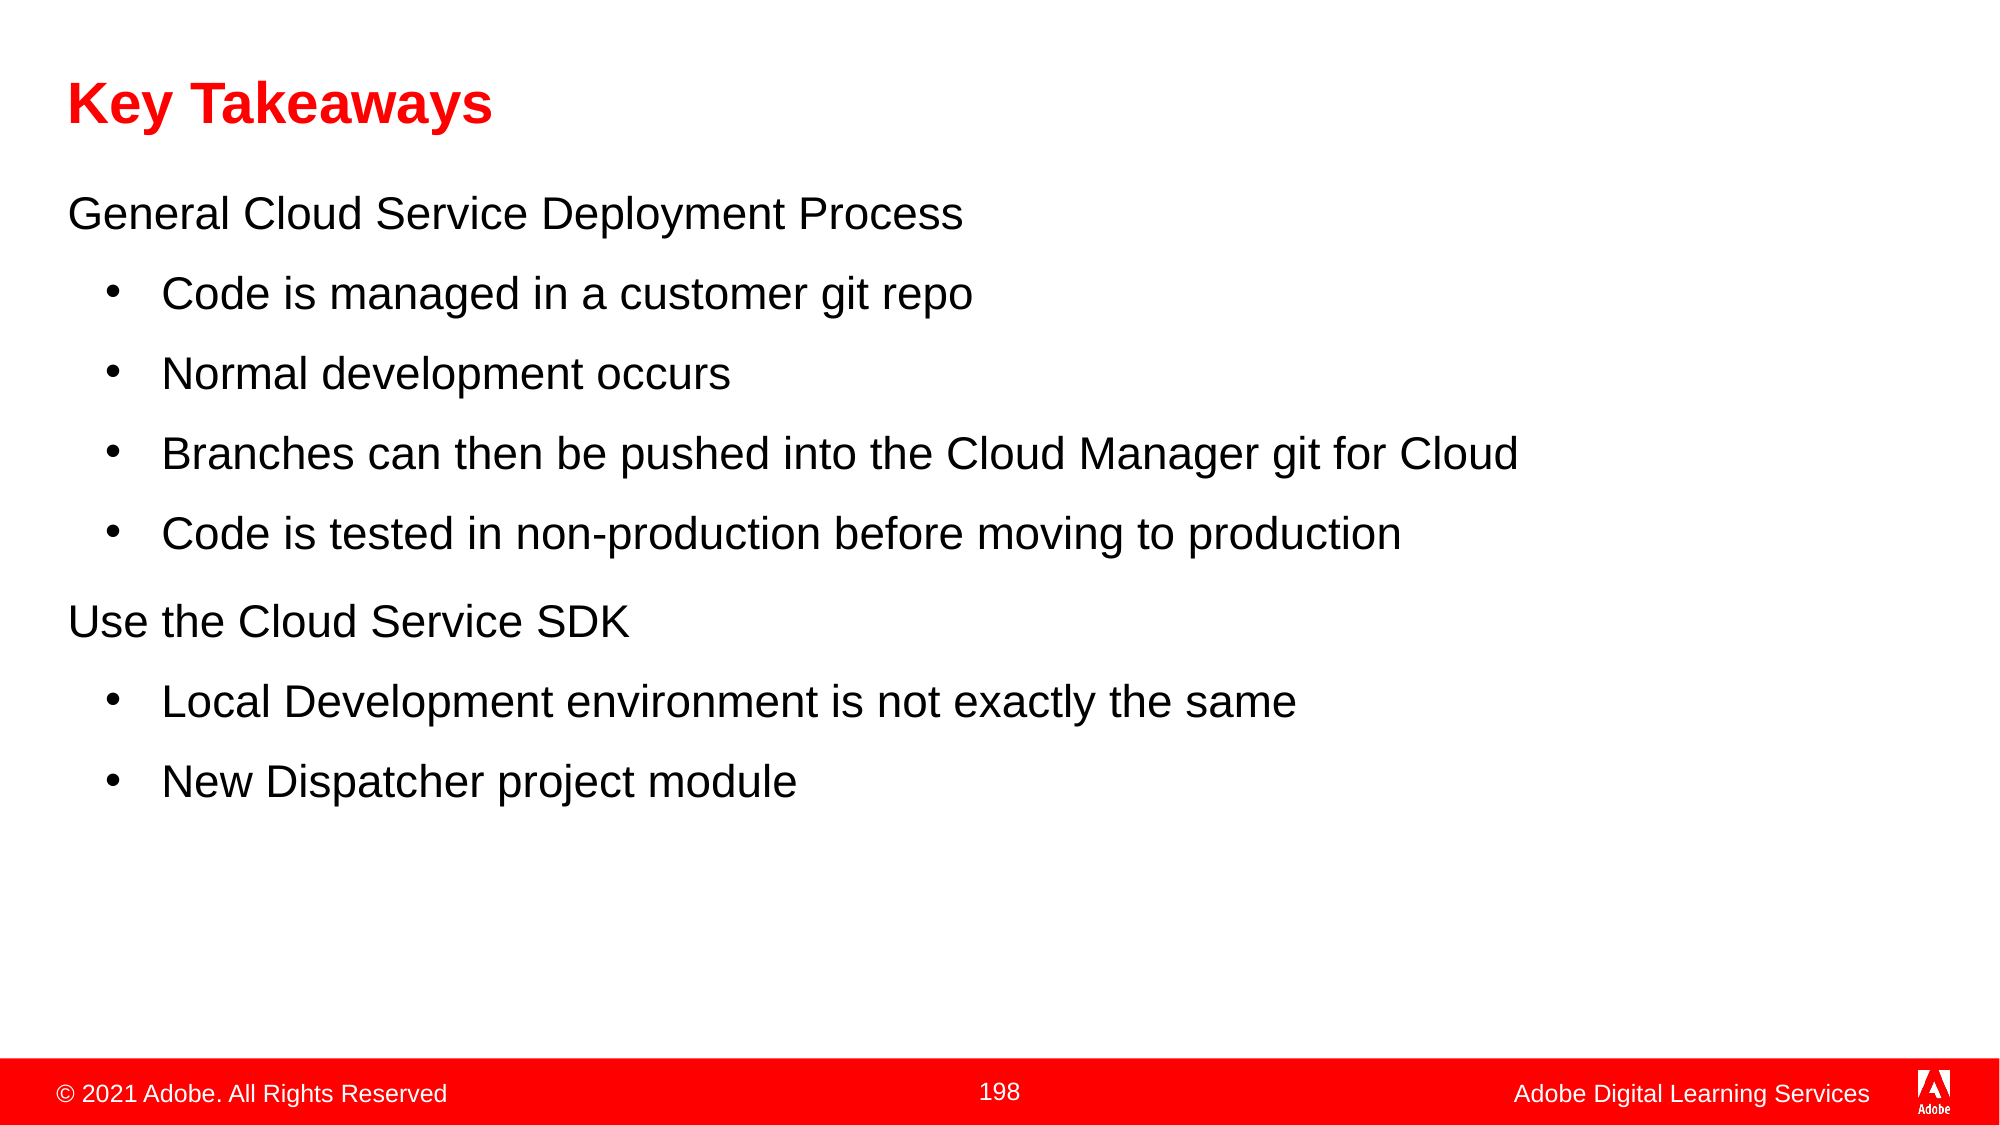

# Key Takeaways
General Cloud Service Deployment Process
Code is managed in a customer git repo
Normal development occurs
Branches can then be pushed into the Cloud Manager git for Cloud
Code is tested in non-production before moving to production
Use the Cloud Service SDK
Local Development environment is not exactly the same
New Dispatcher project module